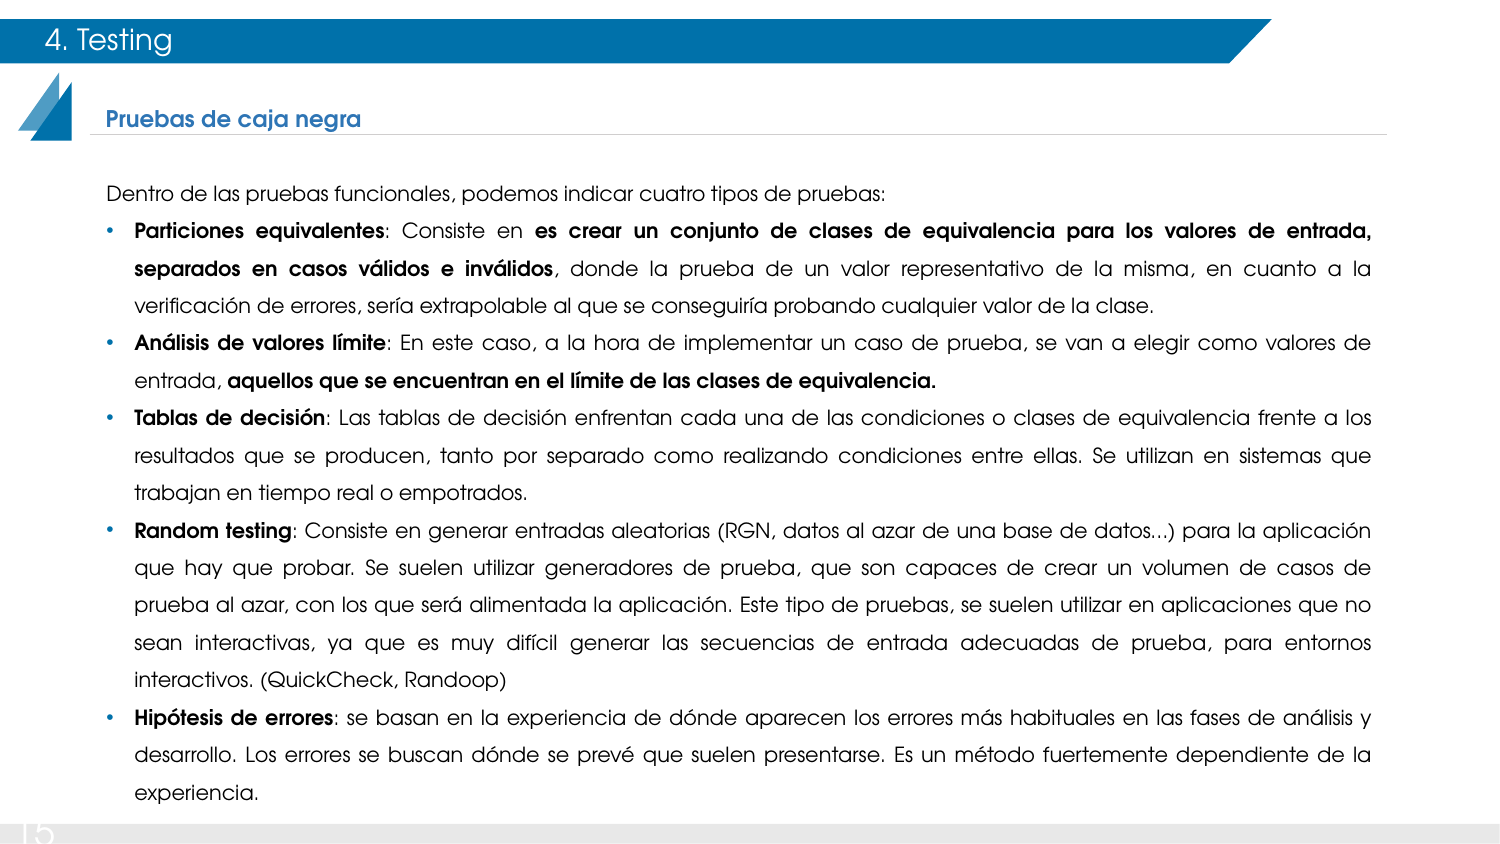

# 4. Testing

Pruebas de caja negra
Dentro de las pruebas funcionales, podemos indicar cuatro tipos de pruebas:
Particiones equivalentes: Consiste en es crear un conjunto de clases de equivalencia para los valores de entrada, separados en casos válidos e inválidos, donde la prueba de un valor representativo de la misma, en cuanto a la verificación de errores, sería extrapolable al que se conseguiría probando cualquier valor de la clase.
Análisis de valores límite: En este caso, a la hora de implementar un caso de prueba, se van a elegir como valores de entrada, aquellos que se encuentran en el límite de las clases de equivalencia.
Tablas de decisión: Las tablas de decisión enfrentan cada una de las condiciones o clases de equivalencia frente a los resultados que se producen, tanto por separado como realizando condiciones entre ellas. Se utilizan en sistemas que trabajan en tiempo real o empotrados.
Random testing: Consiste en generar entradas aleatorias (RGN, datos al azar de una base de datos…) para la aplicación que hay que probar. Se suelen utilizar generadores de prueba, que son capaces de crear un volumen de casos de prueba al azar, con los que será alimentada la aplicación. Este tipo de pruebas, se suelen utilizar en aplicaciones que no sean interactivas, ya que es muy difícil generar las secuencias de entrada adecuadas de prueba, para entornos interactivos. (QuickCheck, Randoop)
Hipótesis de errores: se basan en la experiencia de dónde aparecen los errores más habituales en las fases de análisis y desarrollo. Los errores se buscan dónde se prevé que suelen presentarse. Es un método fuertemente dependiente de la experiencia.
15